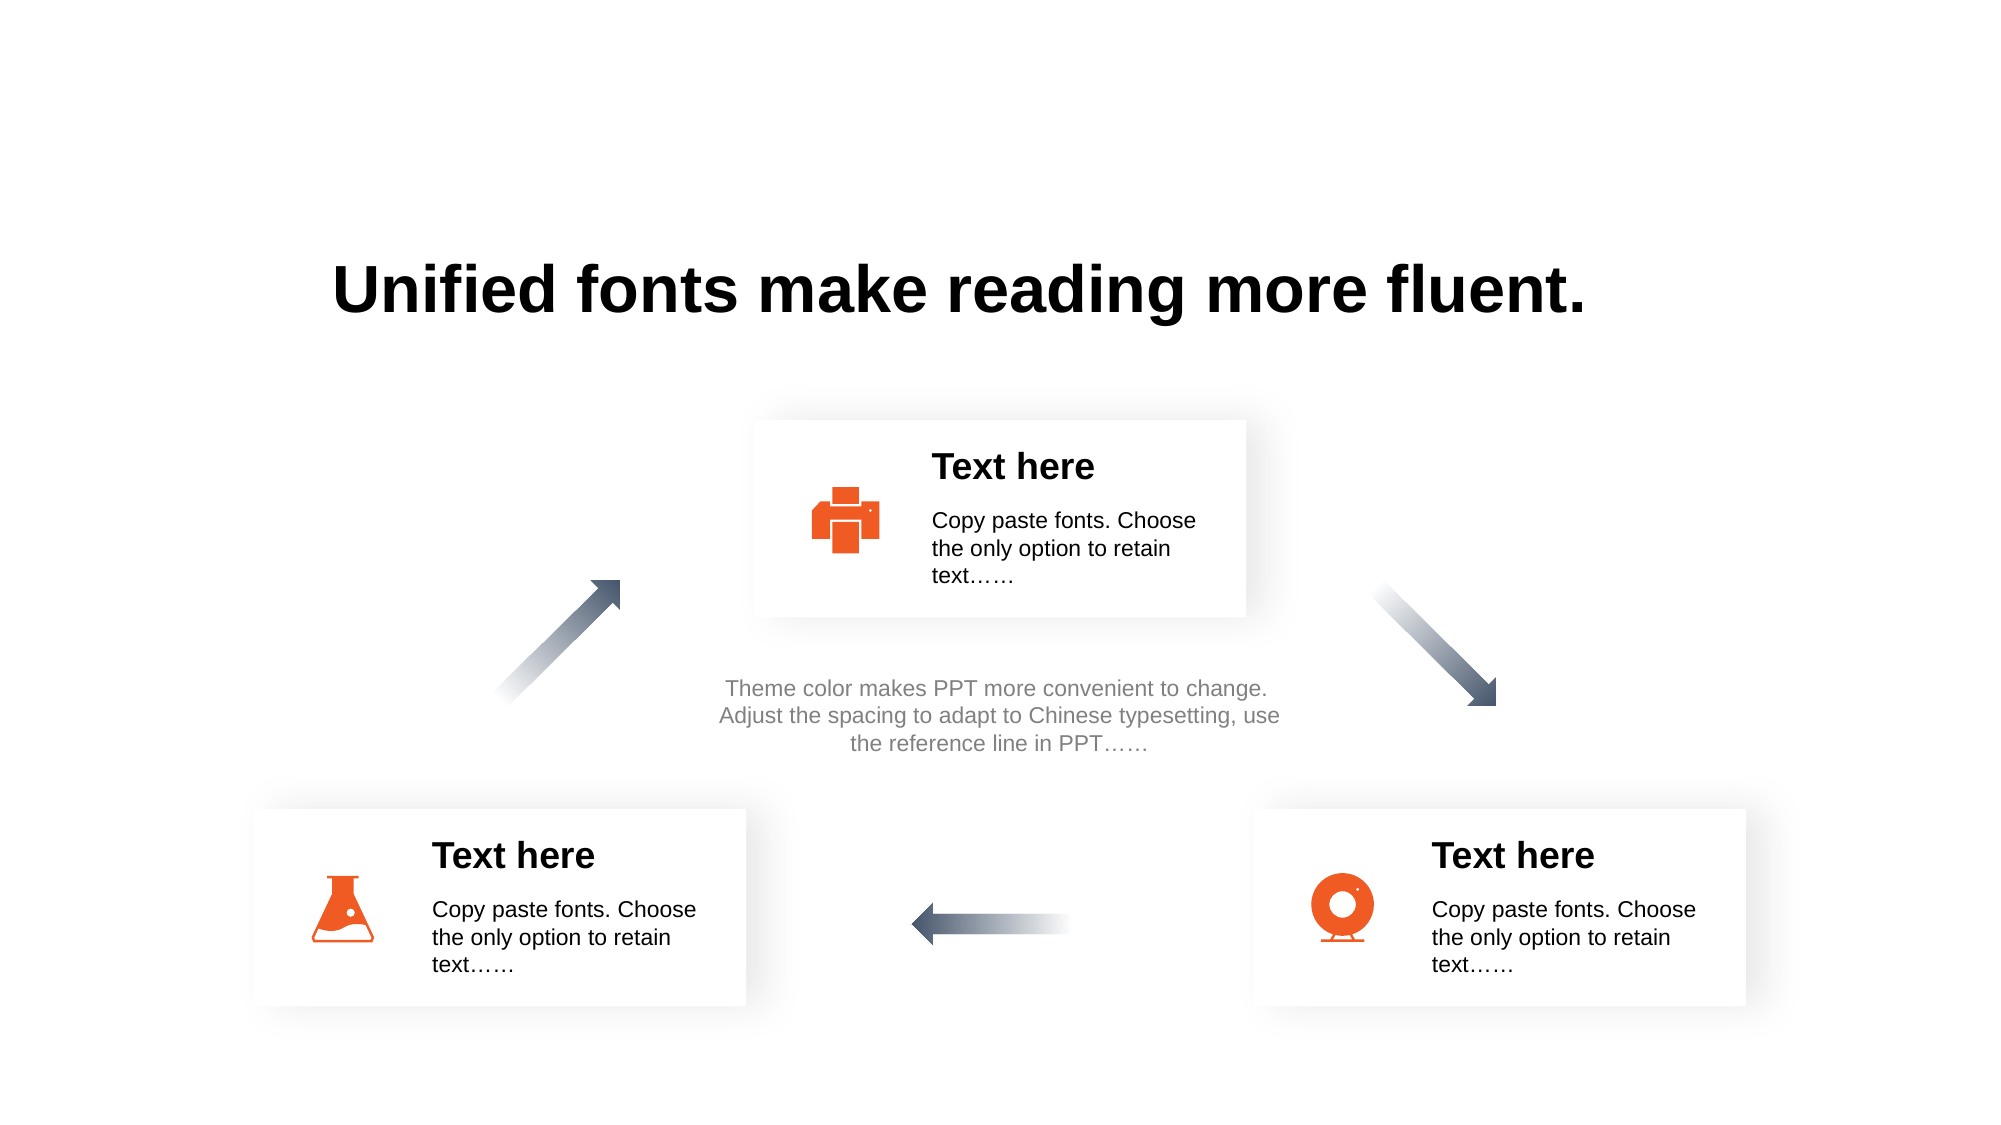

#
Unified fonts make reading more fluent.

Text here

Copy paste fonts. Choose the only option to retain text……

Theme color makes PPT more convenient to change.
Adjust the spacing to adapt to Chinese typesetting, use the reference line in PPT……

Text here

Copy paste fonts. Choose the only option to retain text……

Text here

Copy paste fonts. Choose the only option to retain text……